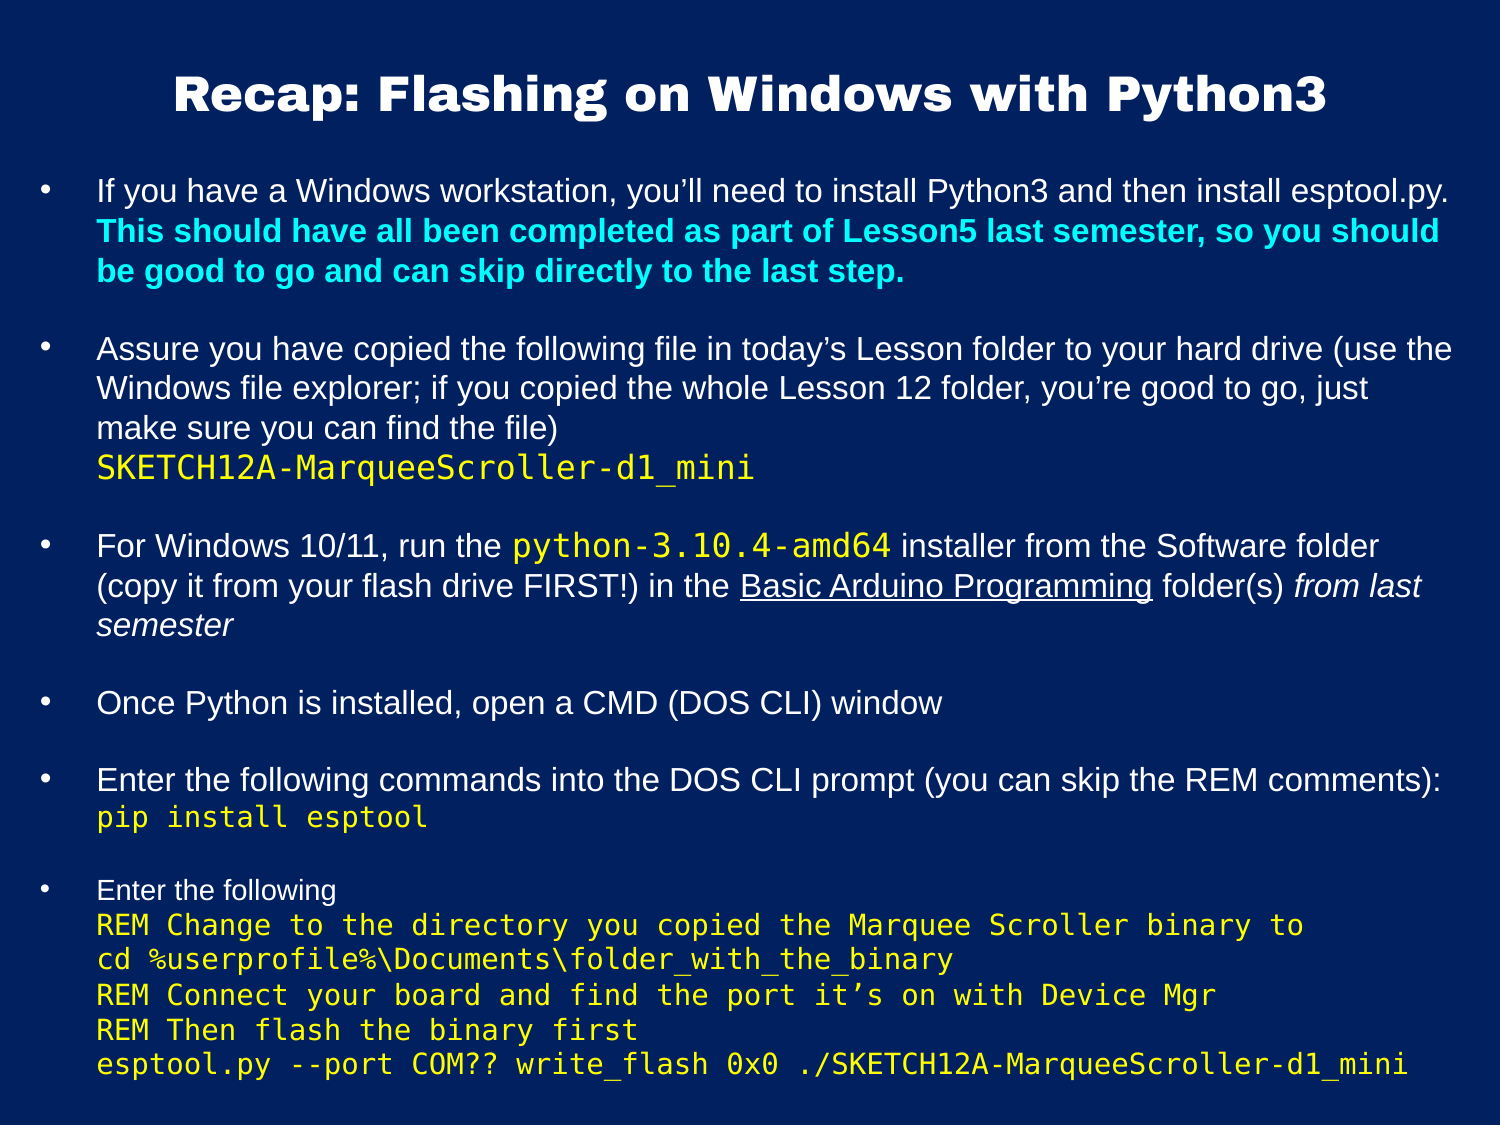

# Recap: Flashing on Windows with Python3
If you have a Windows workstation, you’ll need to install Python3 and then install esptool.py. This should have all been completed as part of Lesson5 last semester, so you should be good to go and can skip directly to the last step.
Assure you have copied the following file in today’s Lesson folder to your hard drive (use the Windows file explorer; if you copied the whole Lesson 12 folder, you’re good to go, just make sure you can find the file)
SKETCH12A-MarqueeScroller-d1_mini
For Windows 10/11, run the python-3.10.4-amd64 installer from the Software folder (copy it from your flash drive FIRST!) in the Basic Arduino Programming folder(s) from last semester
Once Python is installed, open a CMD (DOS CLI) window
Enter the following commands into the DOS CLI prompt (you can skip the REM comments):
pip install esptool
Enter the following
REM Change to the directory you copied the Marquee Scroller binary to
cd %userprofile%\Documents\folder_with_the_binary
REM Connect your board and find the port it’s on with Device Mgr
REM Then flash the binary first
esptool.py --port COM?? write_flash 0x0 ./SKETCH12A-MarqueeScroller-d1_mini